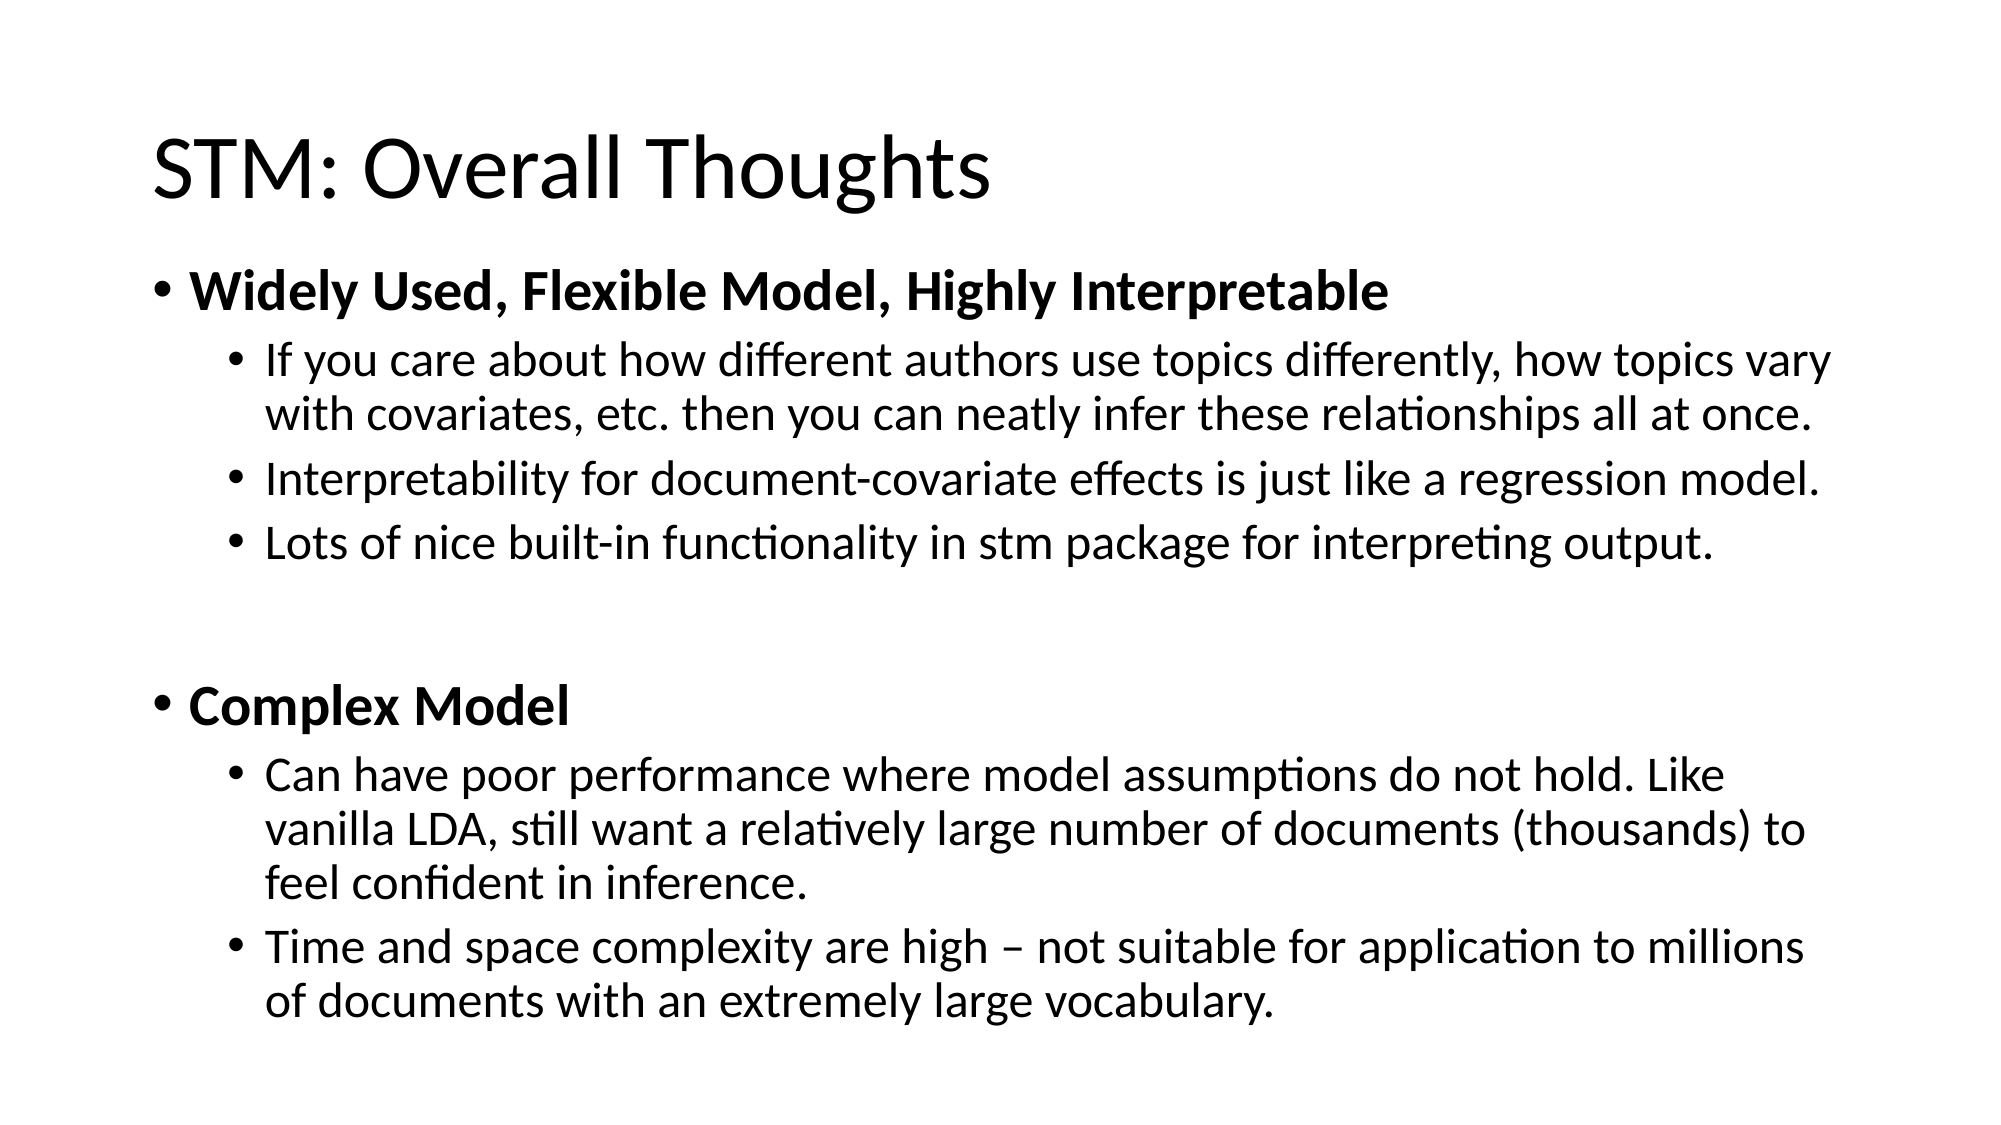

# STM: Overall Thoughts
Widely Used, Flexible Model, Highly Interpretable
If you care about how different authors use topics differently, how topics vary with covariates, etc. then you can neatly infer these relationships all at once.
Interpretability for document-covariate effects is just like a regression model.
Lots of nice built-in functionality in stm package for interpreting output.

Complex Model
Can have poor performance where model assumptions do not hold. Like vanilla LDA, still want a relatively large number of documents (thousands) to feel confident in inference.
Time and space complexity are high – not suitable for application to millions of documents with an extremely large vocabulary.